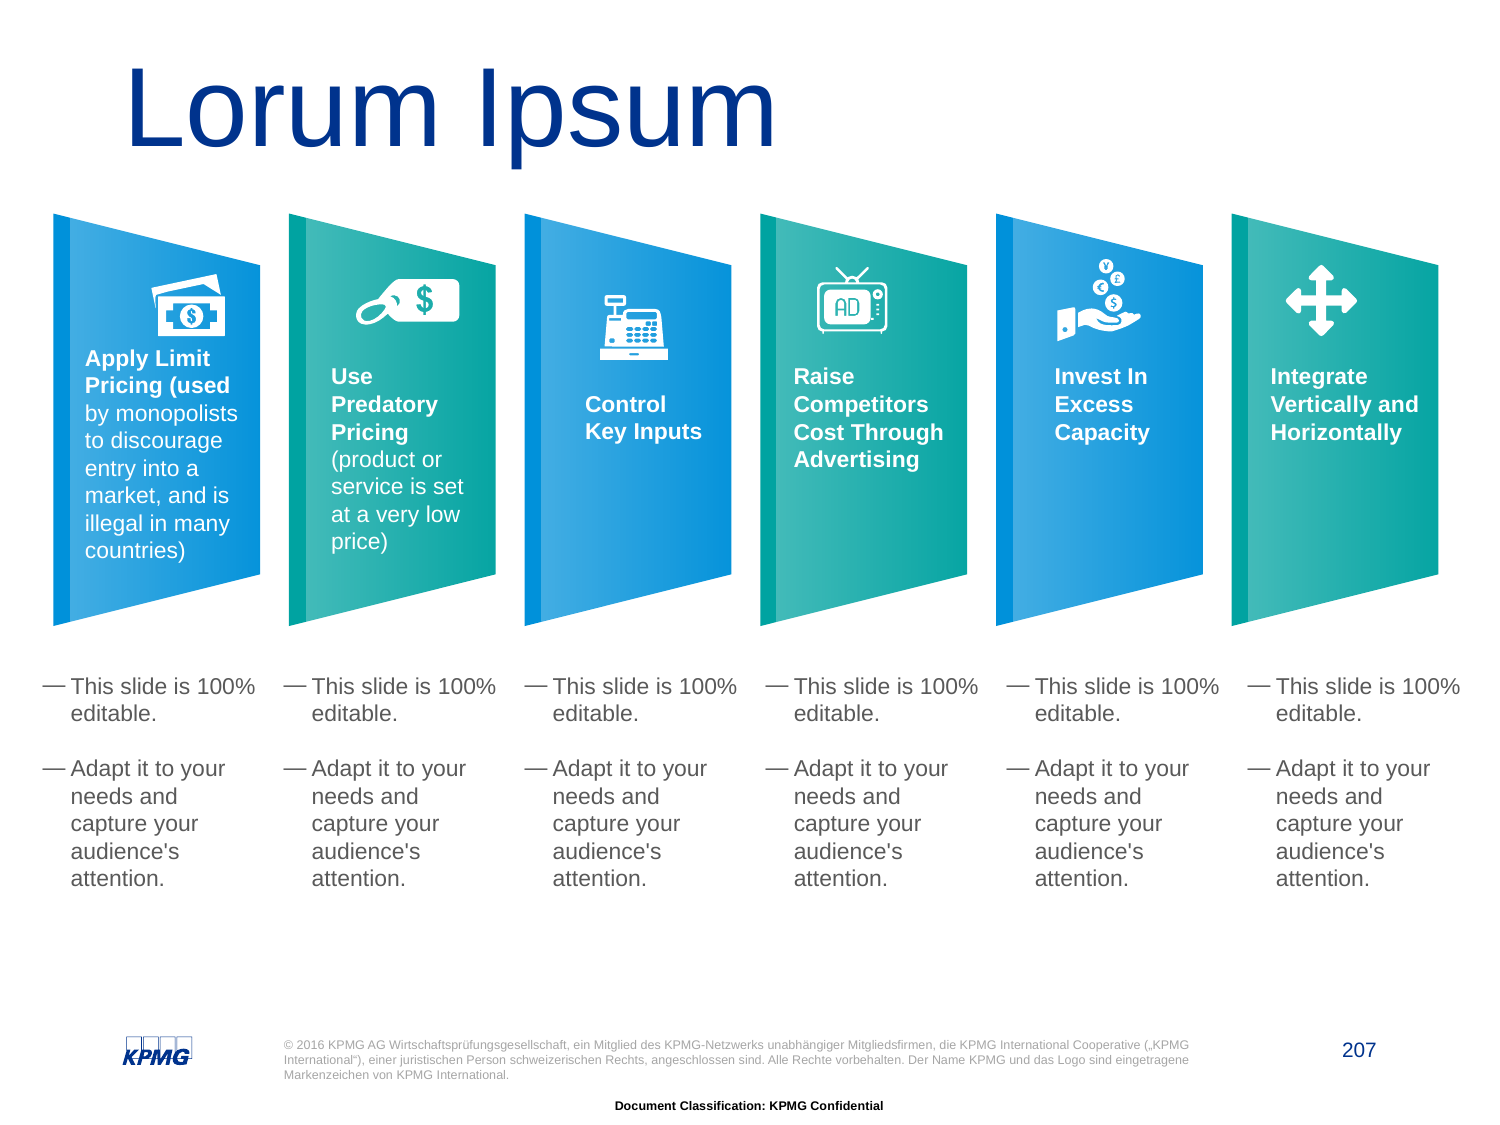

# Lorum Ipsum

Invest In Excess Capacity

Integrate Vertically and Horizontally

Raise Competitors Cost Through Advertising

Use Predatory Pricing (product or service is set at a very low price)

Apply Limit Pricing (used by monopolists to discourage entry into a market, and is illegal in many countries)

Control Key Inputs
This slide is 100% editable.

Adapt it to your needs and capture your audience's attention.
This slide is 100% editable.

Adapt it to your needs and capture your audience's attention.
This slide is 100% editable.

Adapt it to your needs and capture your audience's attention.
This slide is 100% editable.

Adapt it to your needs and capture your audience's attention.
This slide is 100% editable.

Adapt it to your needs and capture your audience's attention.
This slide is 100% editable.

Adapt it to your needs and capture your audience's attention.